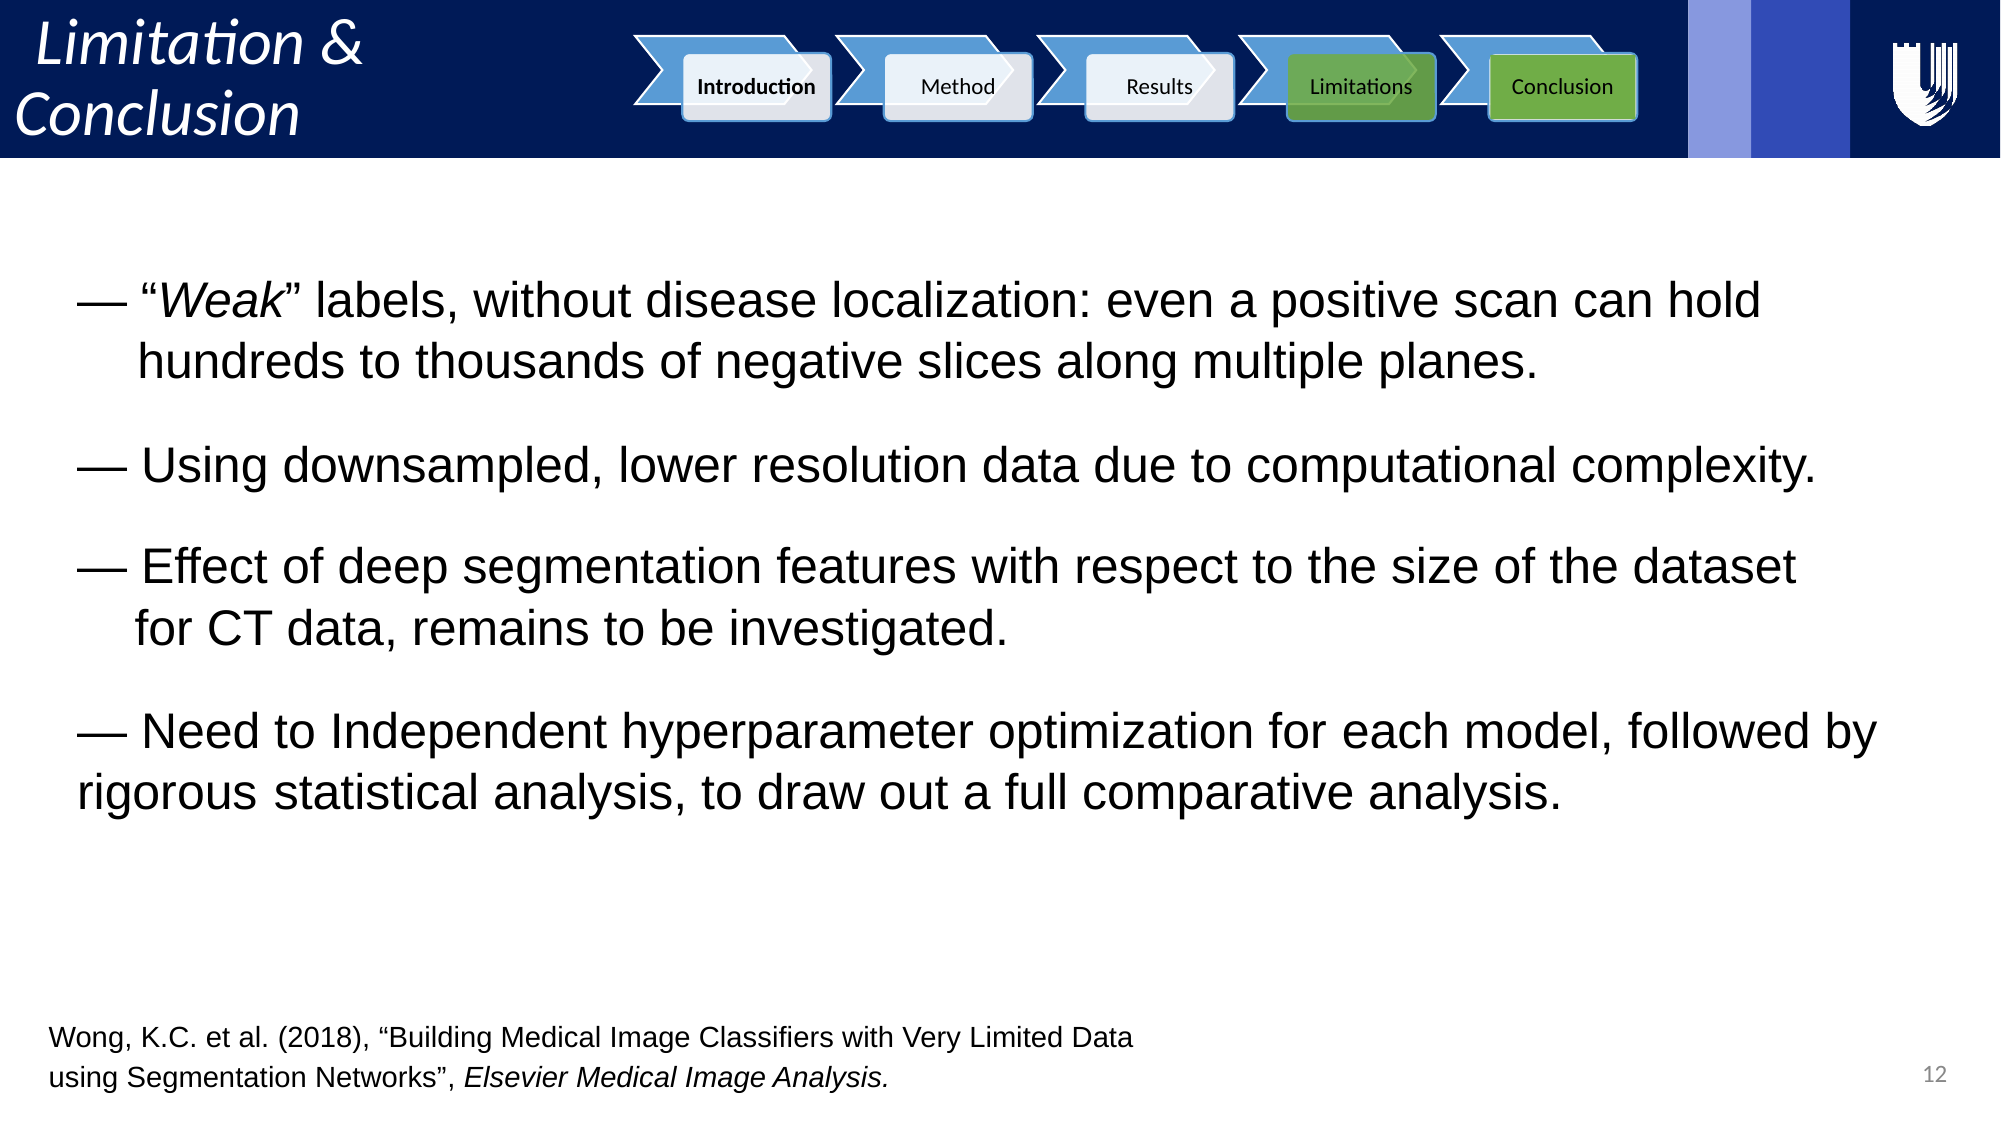

# Limitation & Conclusion

Introduction
Method
Results
Limitations
Conclusion

— “Weak” labels, without disease localization: even a positive scan can hold
    hundreds to thousands of negative slices along multiple planes.
— Using downsampled, lower resolution data due to computational complexity.
— Effect of deep segmentation features with respect to the size of the dataset
    for CT data, remains to be investigated.
— Need to Independent hyperparameter optimization for each model, followed by   rigorous statistical analysis, to draw out a full comparative analysis.

Wong, K.C. et al. (2018), “Building Medical Image Classifiers with Very Limited Data
using Segmentation Networks”, Elsevier Medical Image Analysis.
12